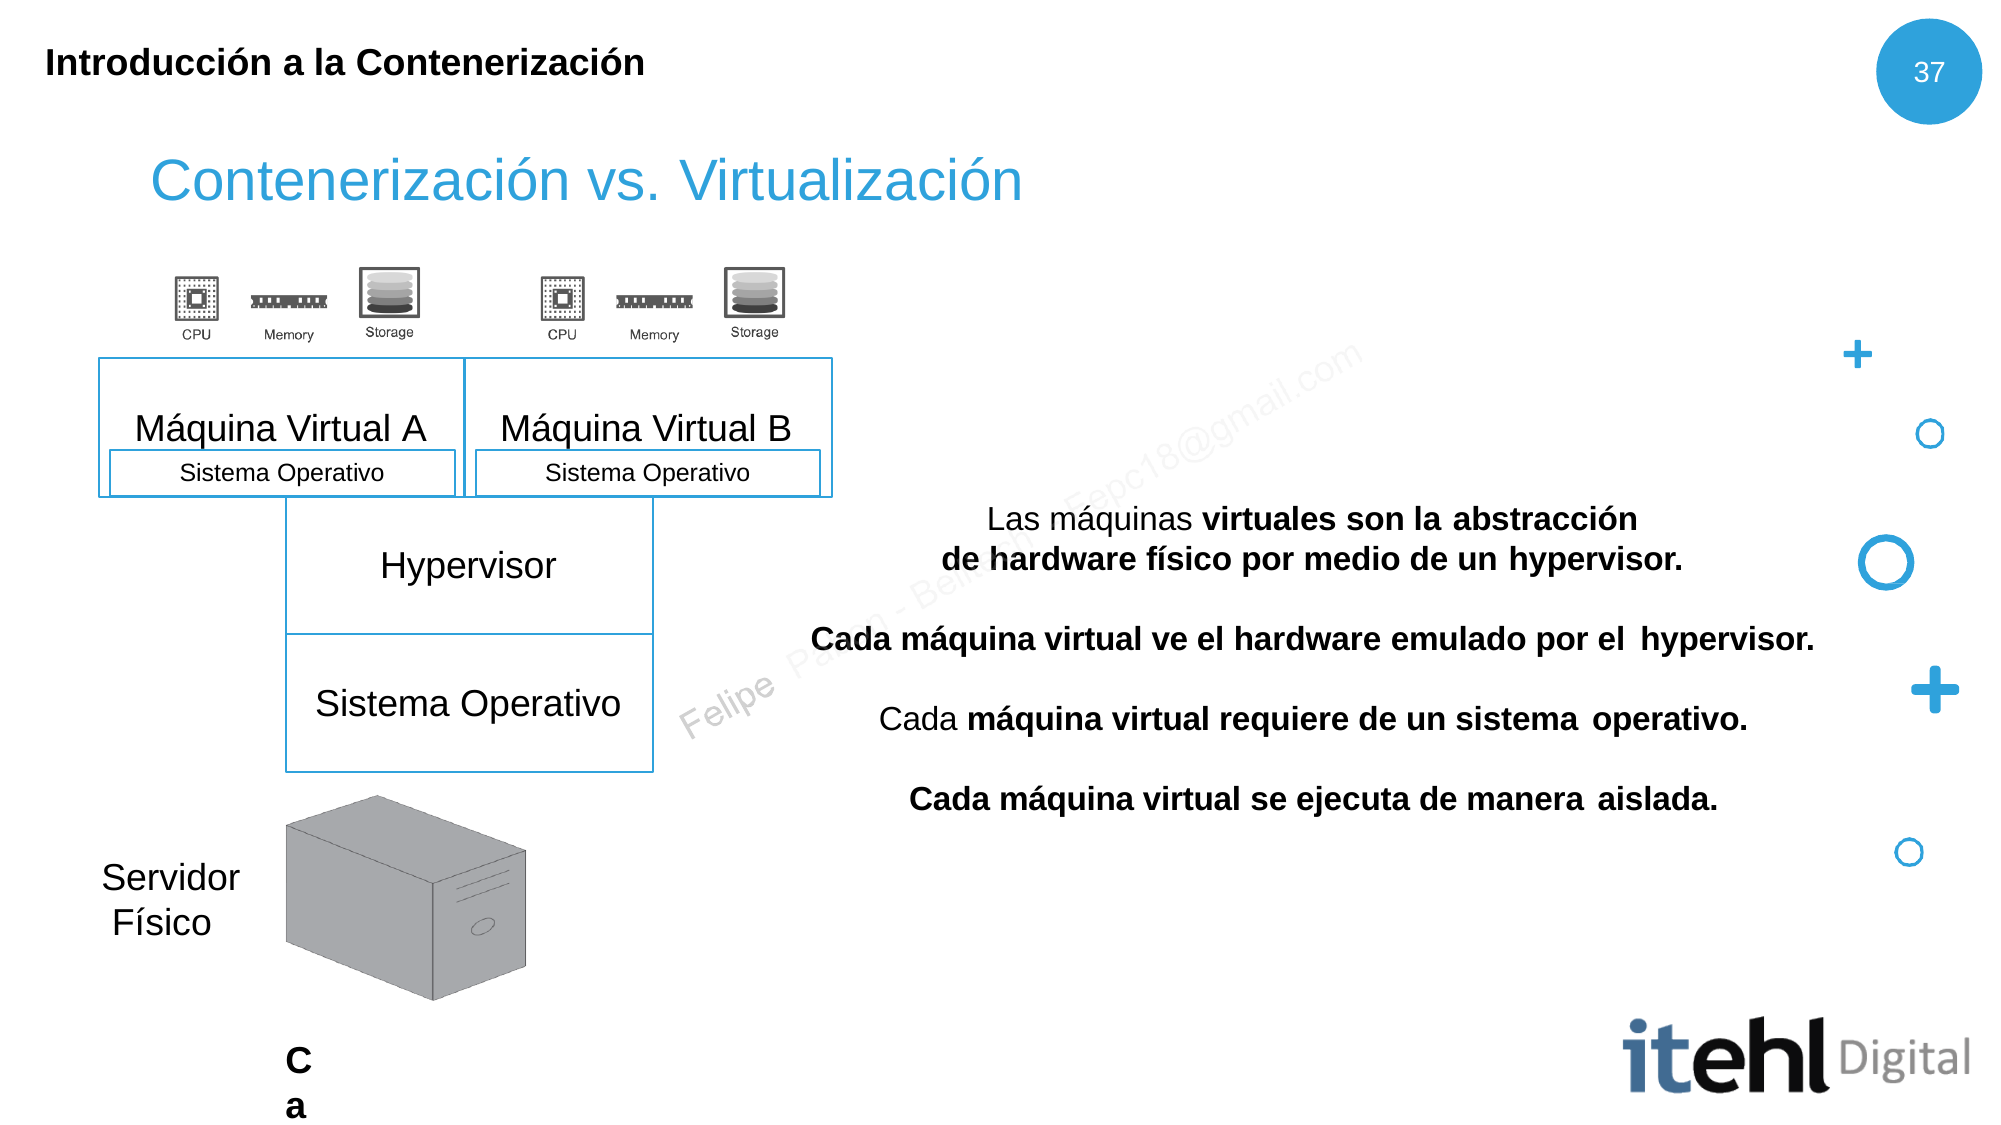

Introducción a la Contenerización
37
# Contenerización vs. Virtualización

Máquina Virtual A
Máquina Virtual B

Sistema Operativo
Sistema Operativo

Las máquinas virtuales son la abstracción
de hardware físico por medio de un hypervisor.

Hypervisor
Cada máquina virtual ve el hardware emulado por el hypervisor.

Sistema Operativo
Cada máquina virtual requiere de un sistema operativo.
Cada máquina virtual se ejecuta de manera aislada.

Servidor  Físico

Capas Virtualización